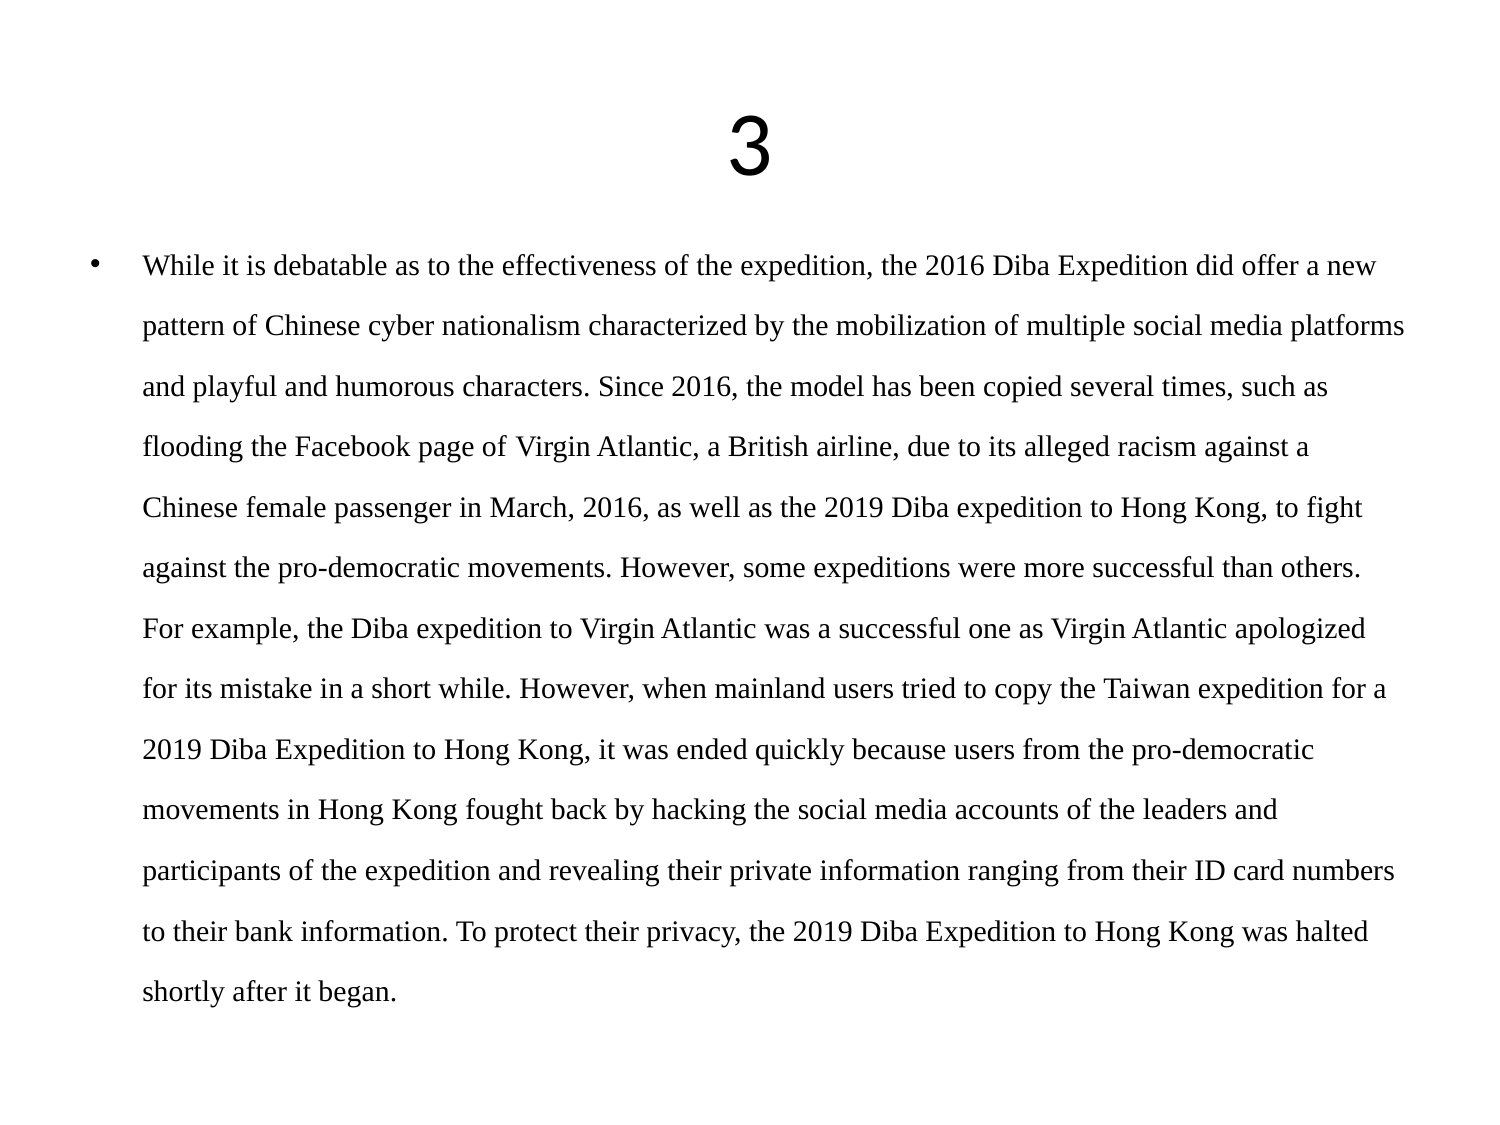

# 3
While it is debatable as to the effectiveness of the expedition, the 2016 Diba Expedition did offer a new pattern of Chinese cyber nationalism characterized by the mobilization of multiple social media platforms and playful and humorous characters. Since 2016, the model has been copied several times, such as flooding the Facebook page of ﻿Virgin Atlantic, a British airline, due to its alleged racism against a Chinese female passenger in March, 2016, as well as the 2019 Diba expedition to Hong Kong, to fight against the pro-democratic movements. However, some expeditions were more successful than others. For example, the Diba expedition to Virgin Atlantic was a successful one as Virgin Atlantic apologized for its mistake in a short while. However, when mainland users tried to copy the Taiwan expedition for a 2019 Diba Expedition to Hong Kong, it was ended quickly because users from the pro-democratic movements in Hong Kong fought back by hacking the social media accounts of the leaders and participants of the expedition and revealing their private information ranging from their ID card numbers to their bank information. To protect their privacy, the 2019 Diba Expedition to Hong Kong was halted shortly after it began.